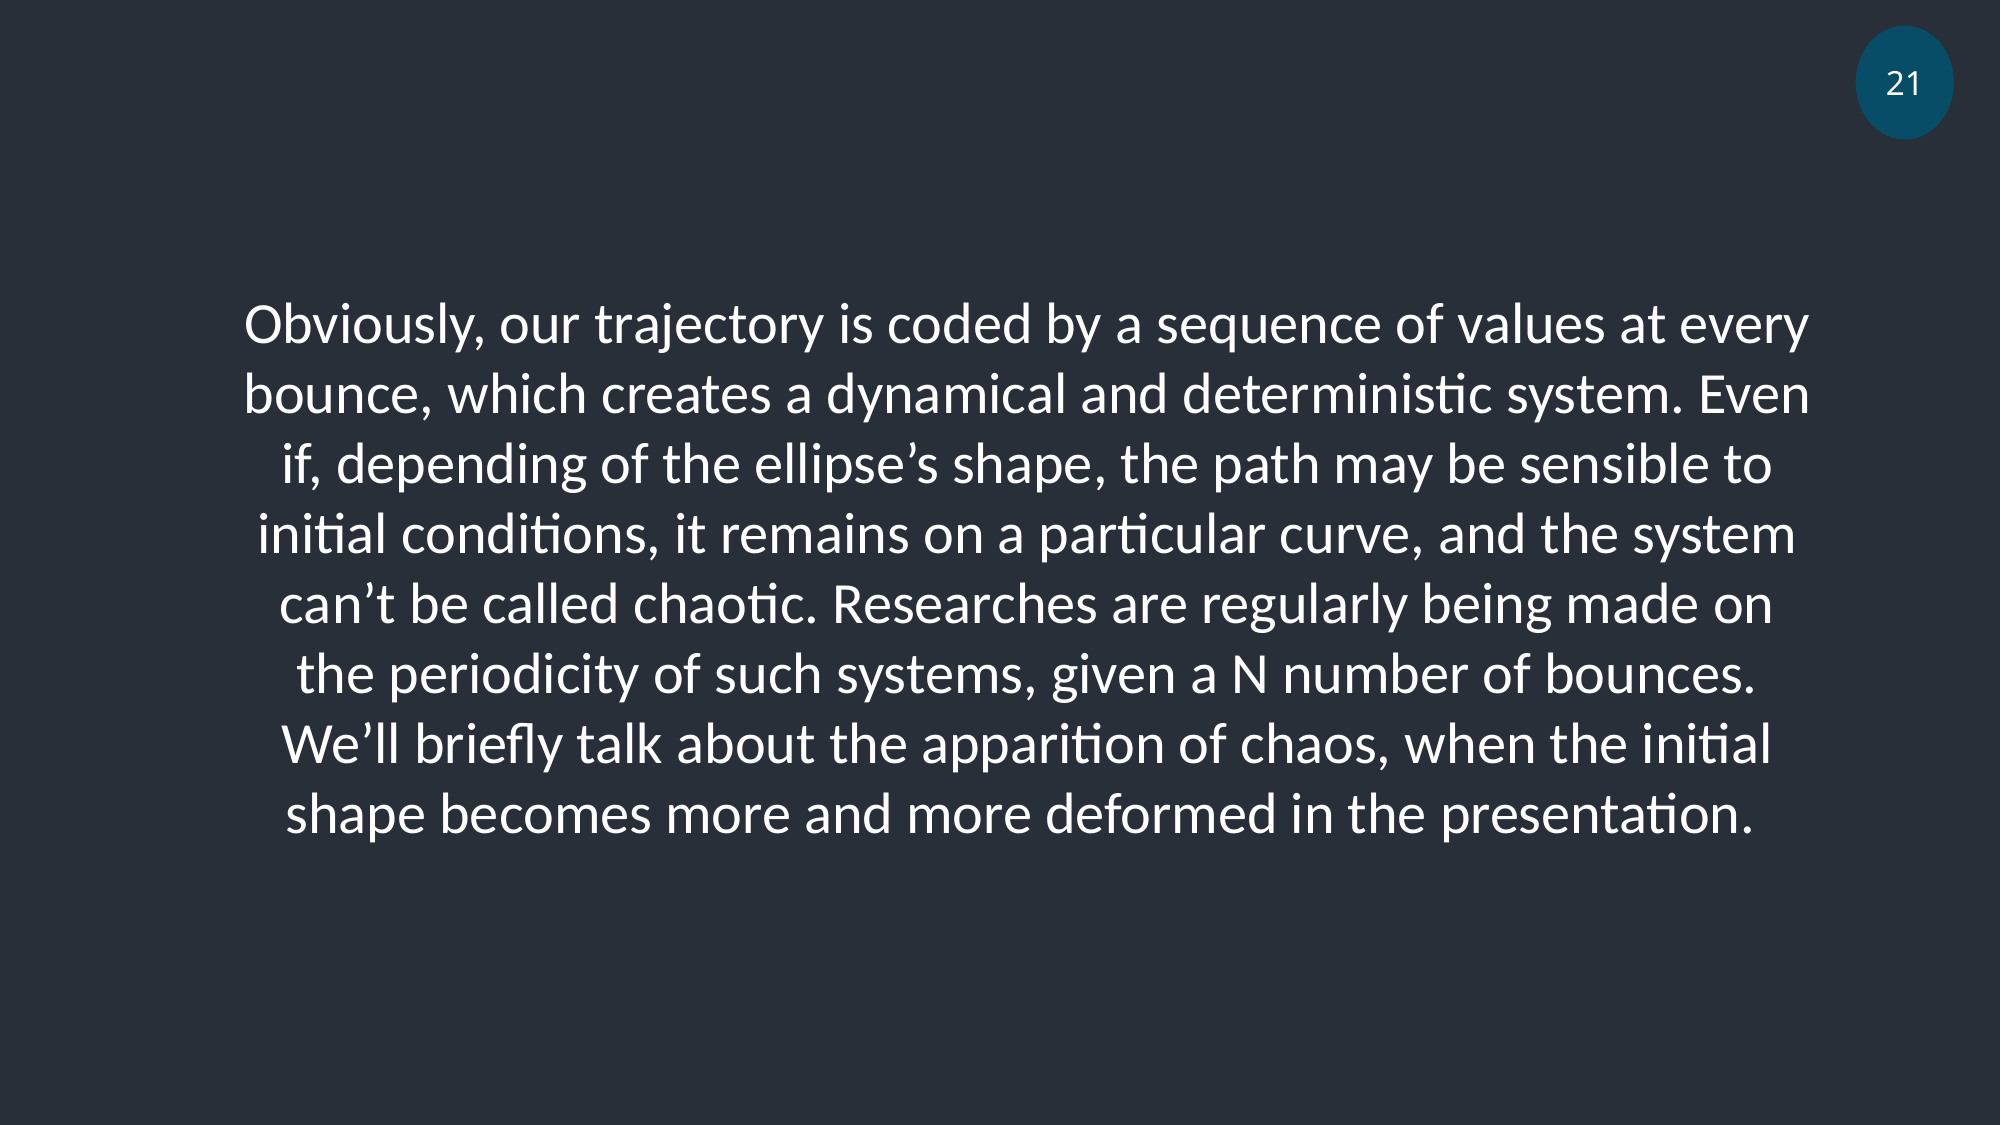

21
Obviously, our trajectory is coded by a sequence of values at every
bounce, which creates a dynamical and deterministic system. Even
if, depending of the ellipse’s shape, the path may be sensible to
initial conditions, it remains on a particular curve, and the system
can’t be called chaotic. Researches are regularly being made on
the periodicity of such systems, given a N number of bounces.
We’ll briefly talk about the apparition of chaos, when the initial
shape becomes more and more deformed in the presentation.